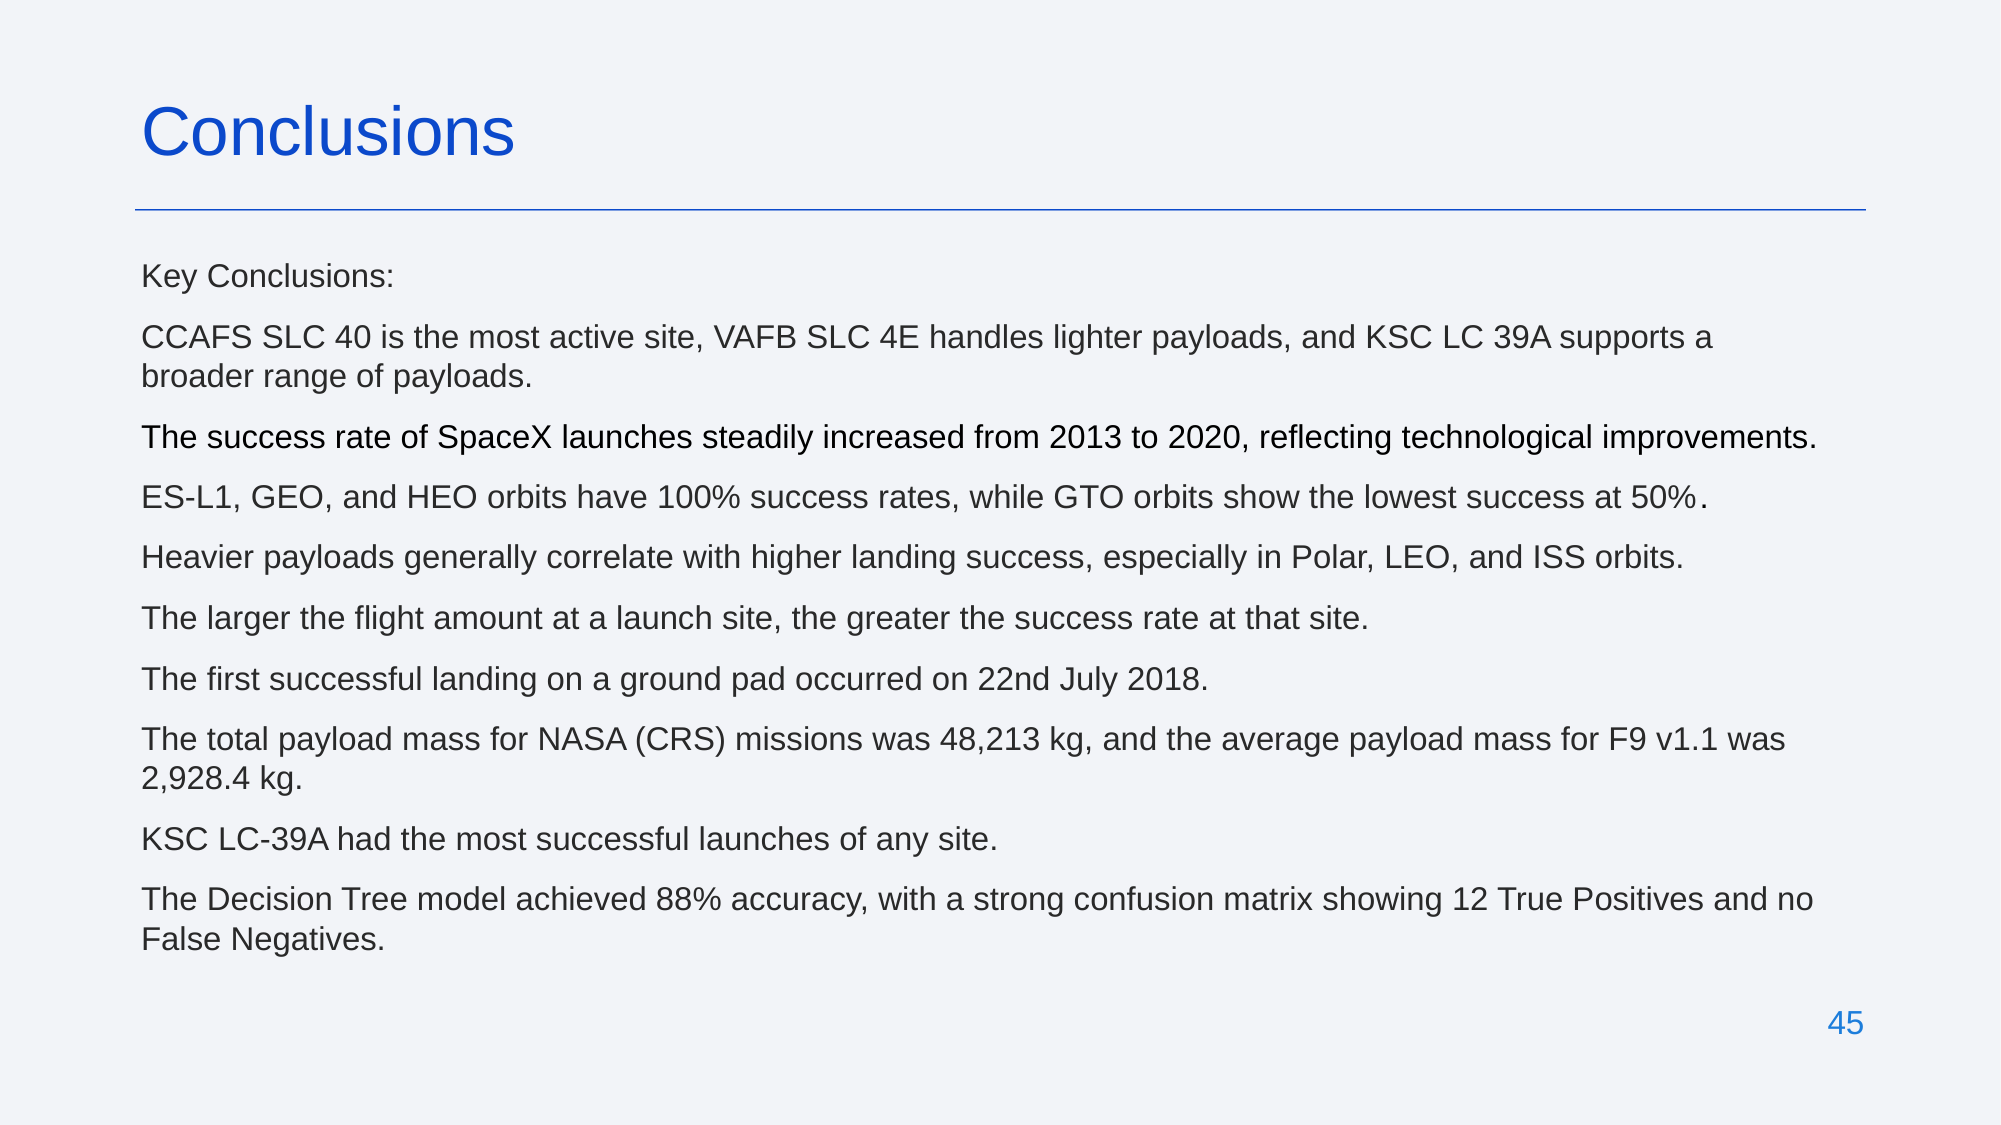

Conclusions
Key Conclusions:
CCAFS SLC 40 is the most active site, VAFB SLC 4E handles lighter payloads, and KSC LC 39A supports a broader range of payloads.
The success rate of SpaceX launches steadily increased from 2013 to 2020, reflecting technological improvements.
ES-L1, GEO, and HEO orbits have 100% success rates, while GTO orbits show the lowest success at 50%.
Heavier payloads generally correlate with higher landing success, especially in Polar, LEO, and ISS orbits.
The larger the flight amount at a launch site, the greater the success rate at that site.
The first successful landing on a ground pad occurred on 22nd July 2018.
The total payload mass for NASA (CRS) missions was 48,213 kg, and the average payload mass for F9 v1.1 was 2,928.4 kg.
KSC LC-39A had the most successful launches of any site.
The Decision Tree model achieved 88% accuracy, with a strong confusion matrix showing 12 True Positives and no False Negatives.

45